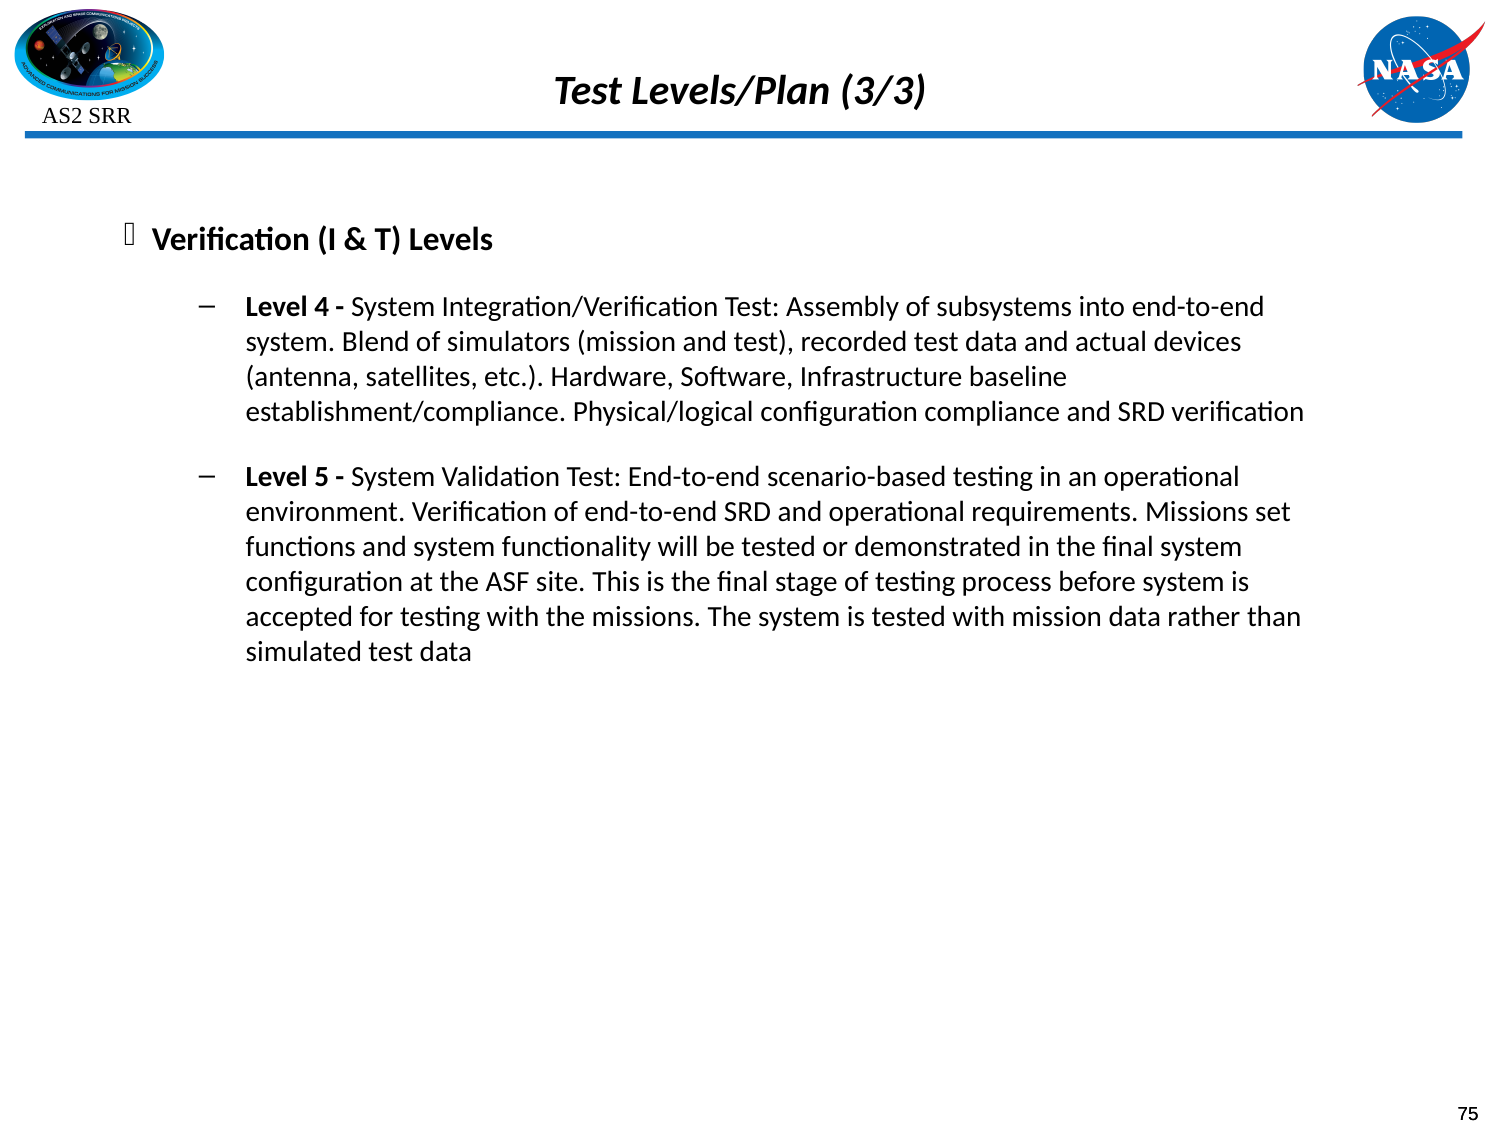

# Test Levels/Plan (3/3)
Verification (I & T) Levels

Level 4 - System Integration/Verification Test: Assembly of subsystems into end-to-end system. Blend of simulators (mission and test), recorded test data and actual devices (antenna, satellites, etc.). Hardware, Software, Infrastructure baseline establishment/compliance. Physical/logical configuration compliance and SRD verification

Level 5 - System Validation Test: End-to-end scenario-based testing in an operational environment. Verification of end-to-end SRD and operational requirements. Missions set functions and system functionality will be tested or demonstrated in the final system configuration at the ASF site. This is the final stage of testing process before system is accepted for testing with the missions. The system is tested with mission data rather than simulated test data